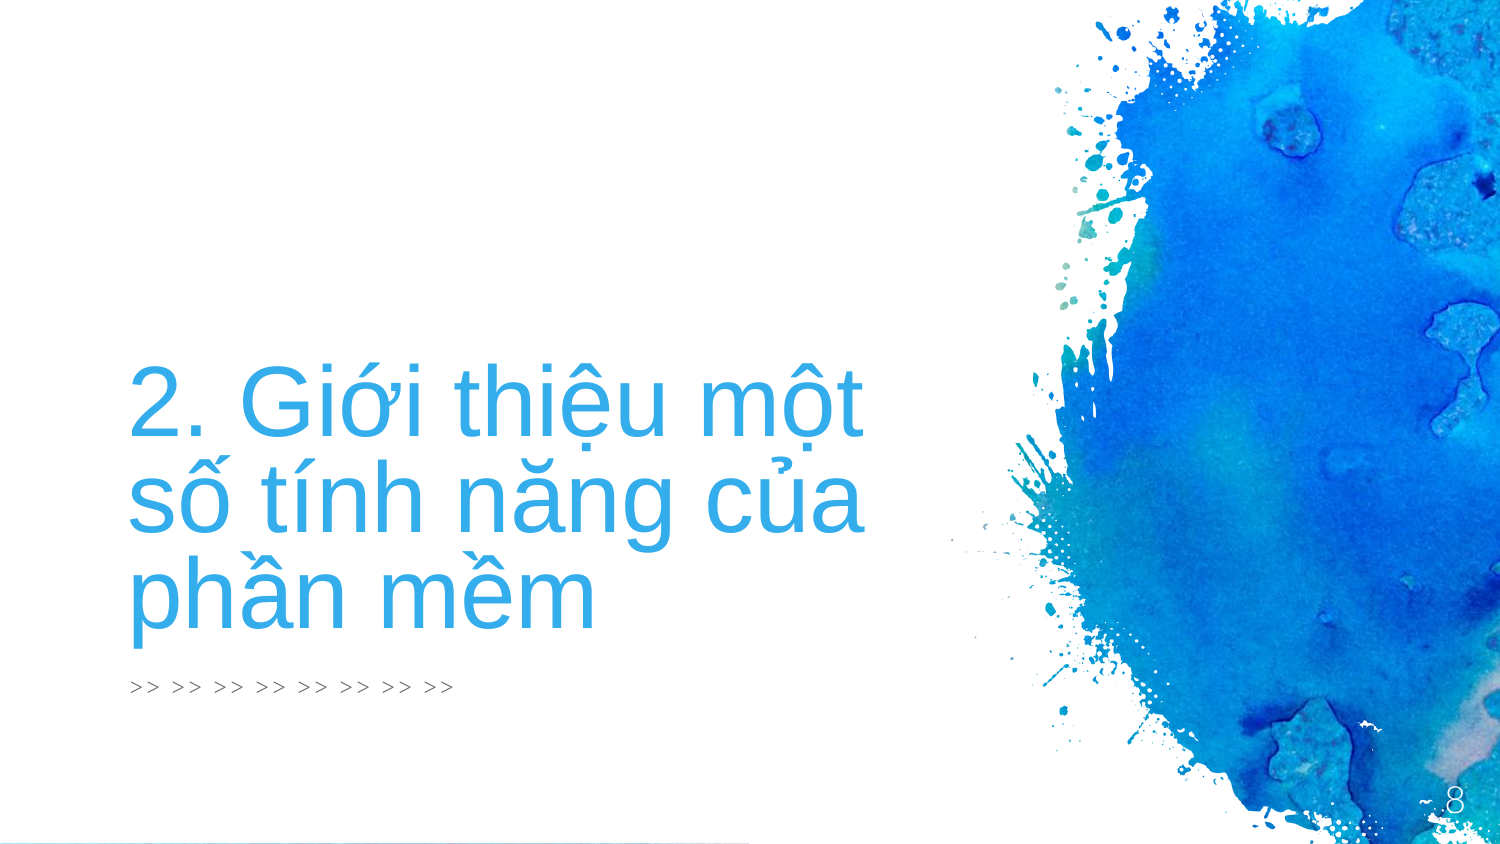

# 2. Giới thiệu một số tính năng của phần mềm
>> >> >> >> >> >> >> >>
8